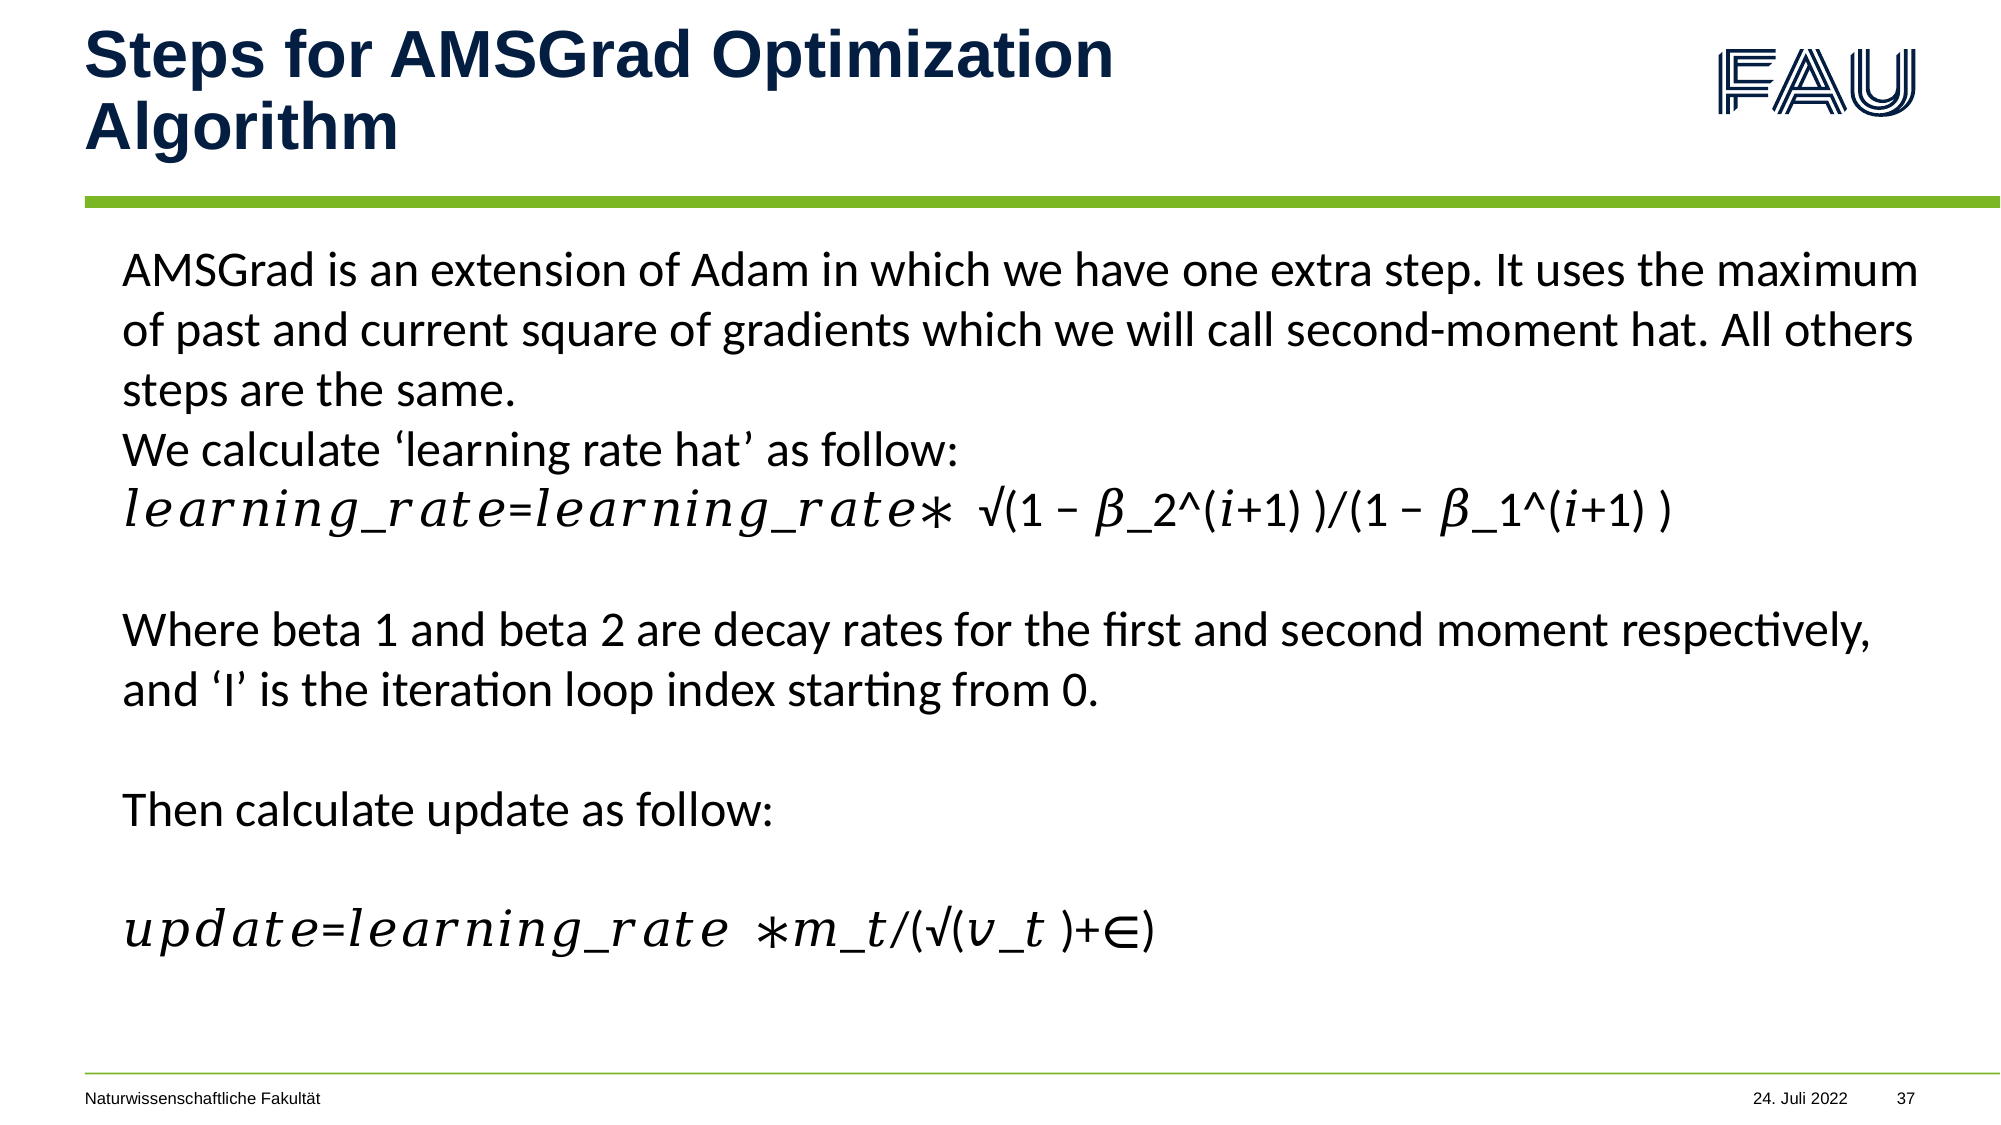

# Steps for AMSGrad Optimization Algorithm
AMSGrad is an extension of Adam in which we have one extra step. It uses the maximum of past and current square of gradients which we will call second-moment hat. All others steps are the same.
We calculate ‘learning rate hat’ as follow:
𝑙𝑒𝑎𝑟𝑛𝑖𝑛𝑔_𝑟𝑎𝑡𝑒=𝑙𝑒𝑎𝑟𝑛𝑖𝑛𝑔_𝑟𝑎𝑡𝑒∗  √(1 − 𝛽_2^(𝑖+1) )/(1 − 𝛽_1^(𝑖+1) )

Where beta 1 and beta 2 are decay rates for the first and second moment respectively, and ‘I’ is the iteration loop index starting from 0.

Then calculate update as follow:

𝑢𝑝𝑑𝑎𝑡𝑒=𝑙𝑒𝑎𝑟𝑛𝑖𝑛𝑔_𝑟𝑎𝑡𝑒  ∗𝑚_𝑡/(√(𝑣_𝑡 )+∈)

Naturwissenschaftliche Fakultät
24. Juli 2022
37